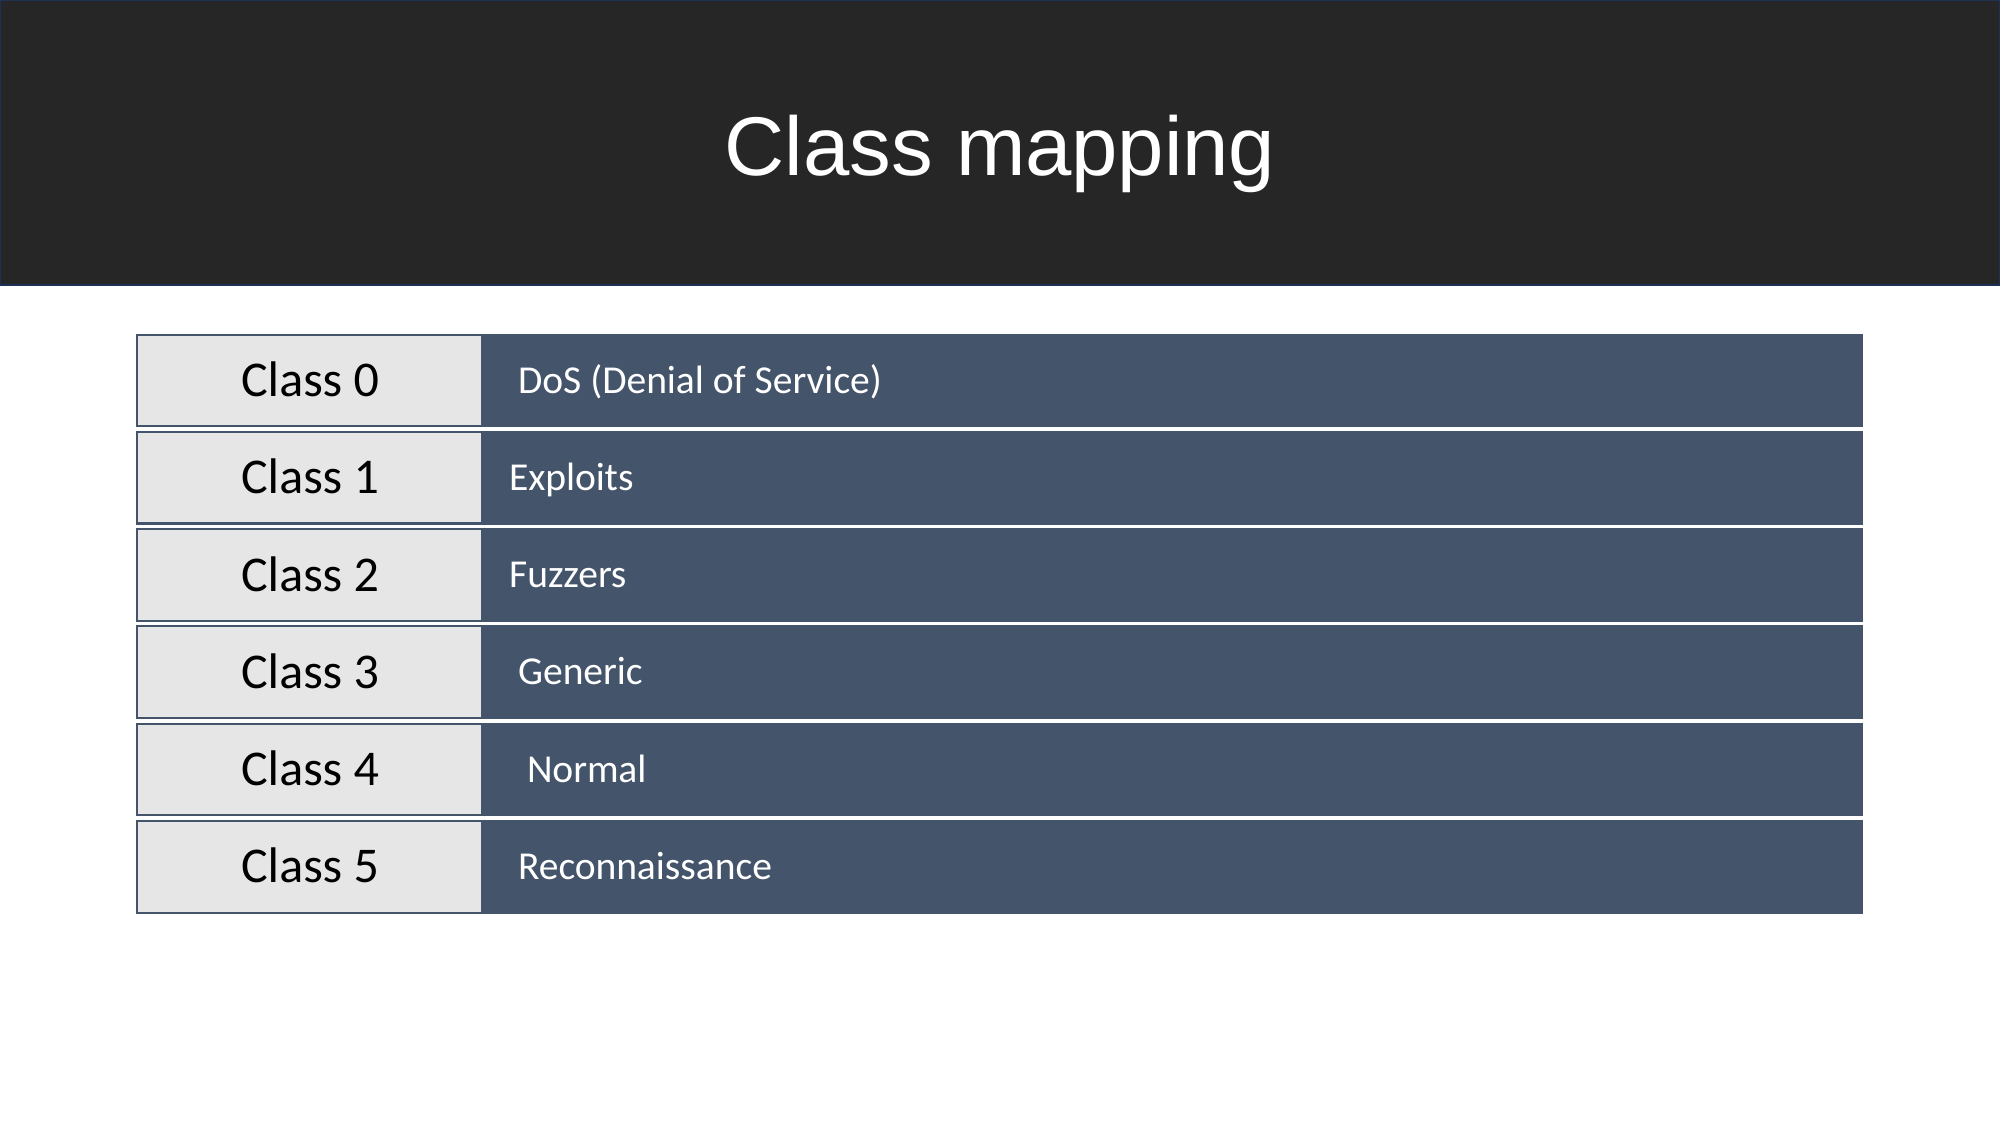

Class mapping

#
 DoS (Denial of Service)
Class 0
Exploits
Class 1
Fuzzers
Class 2
 Generic
Class 3
  Normal
Class 4
 Reconnaissance
Class 5